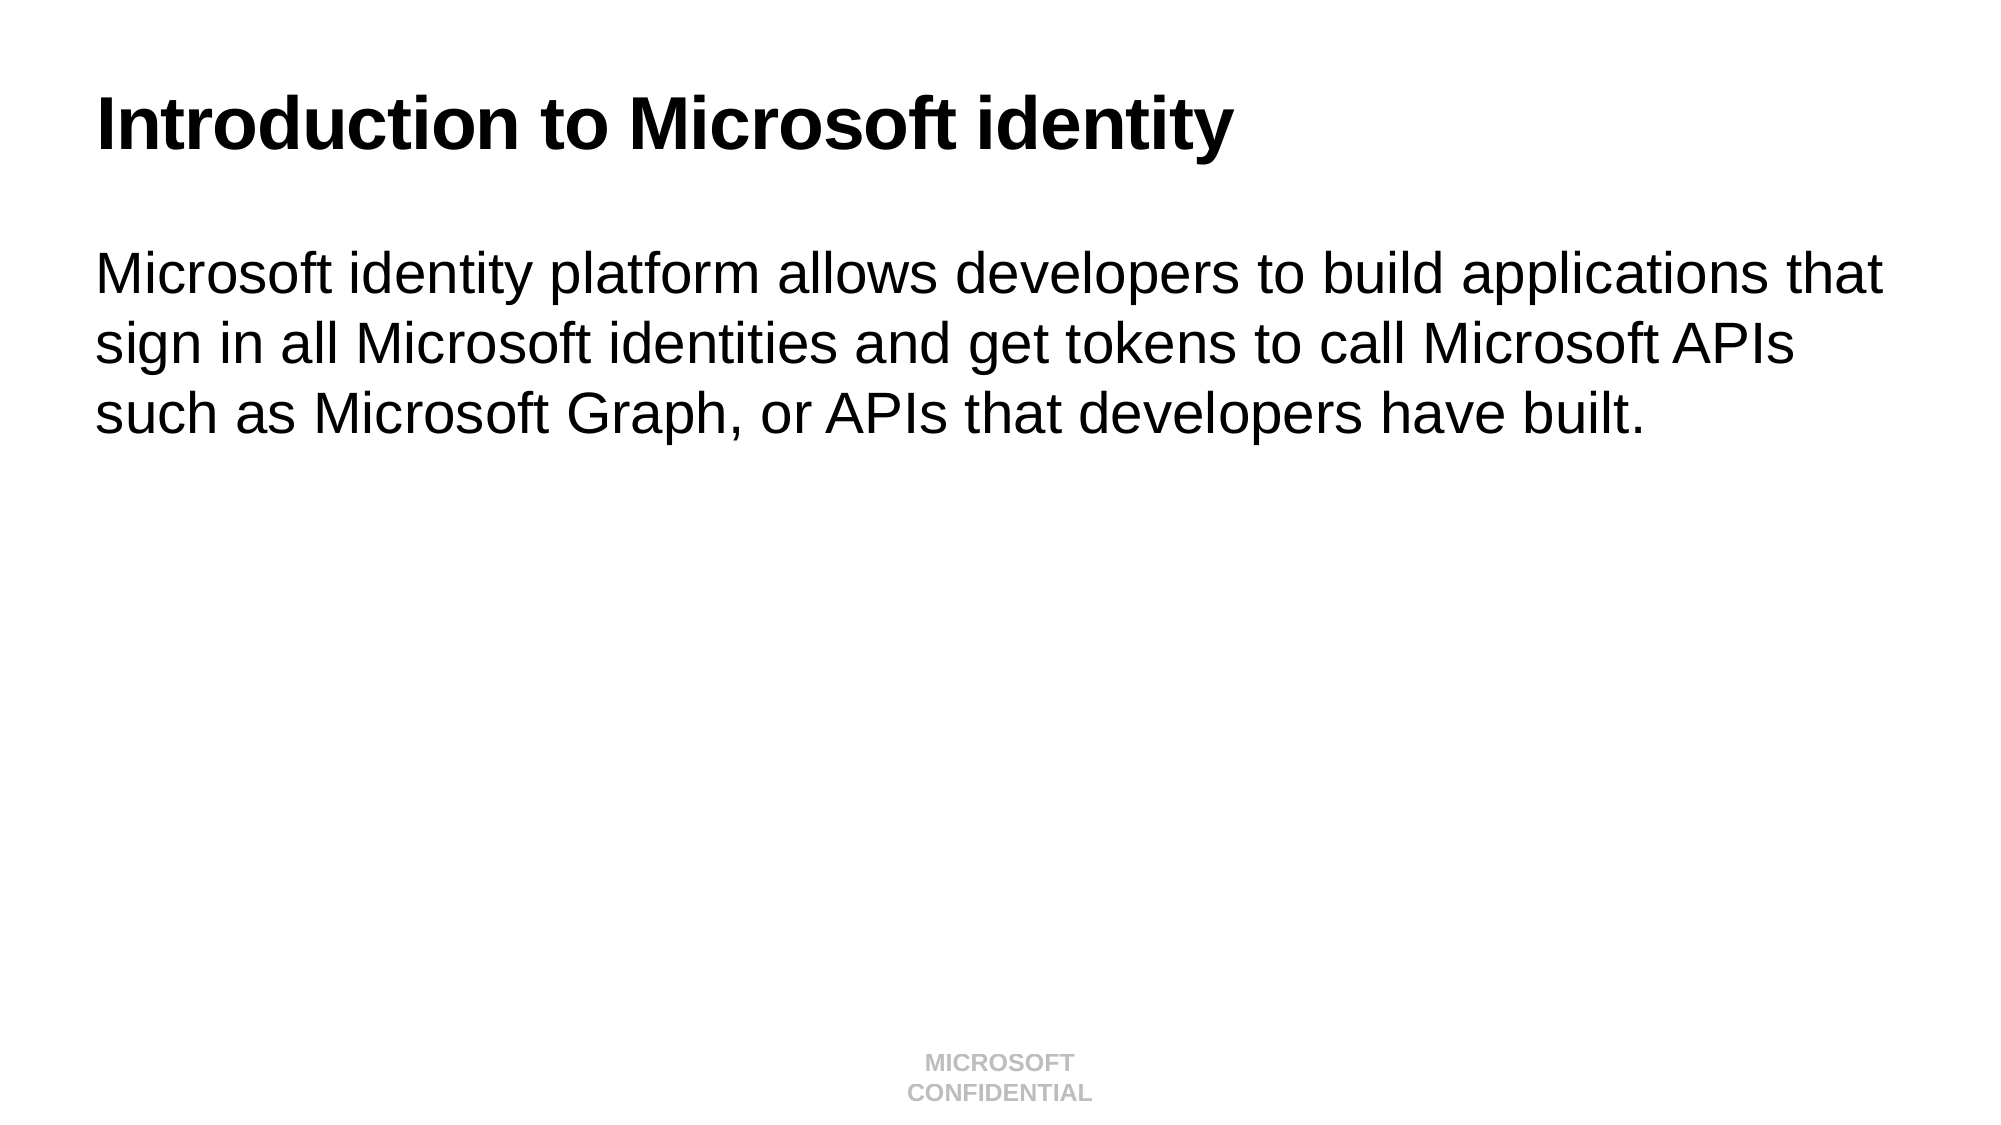

# Introduction to Microsoft identity
Microsoft identity platform allows developers to build applications that sign in all Microsoft identities and get tokens to call Microsoft APIs such as Microsoft Graph, or APIs that developers have built.